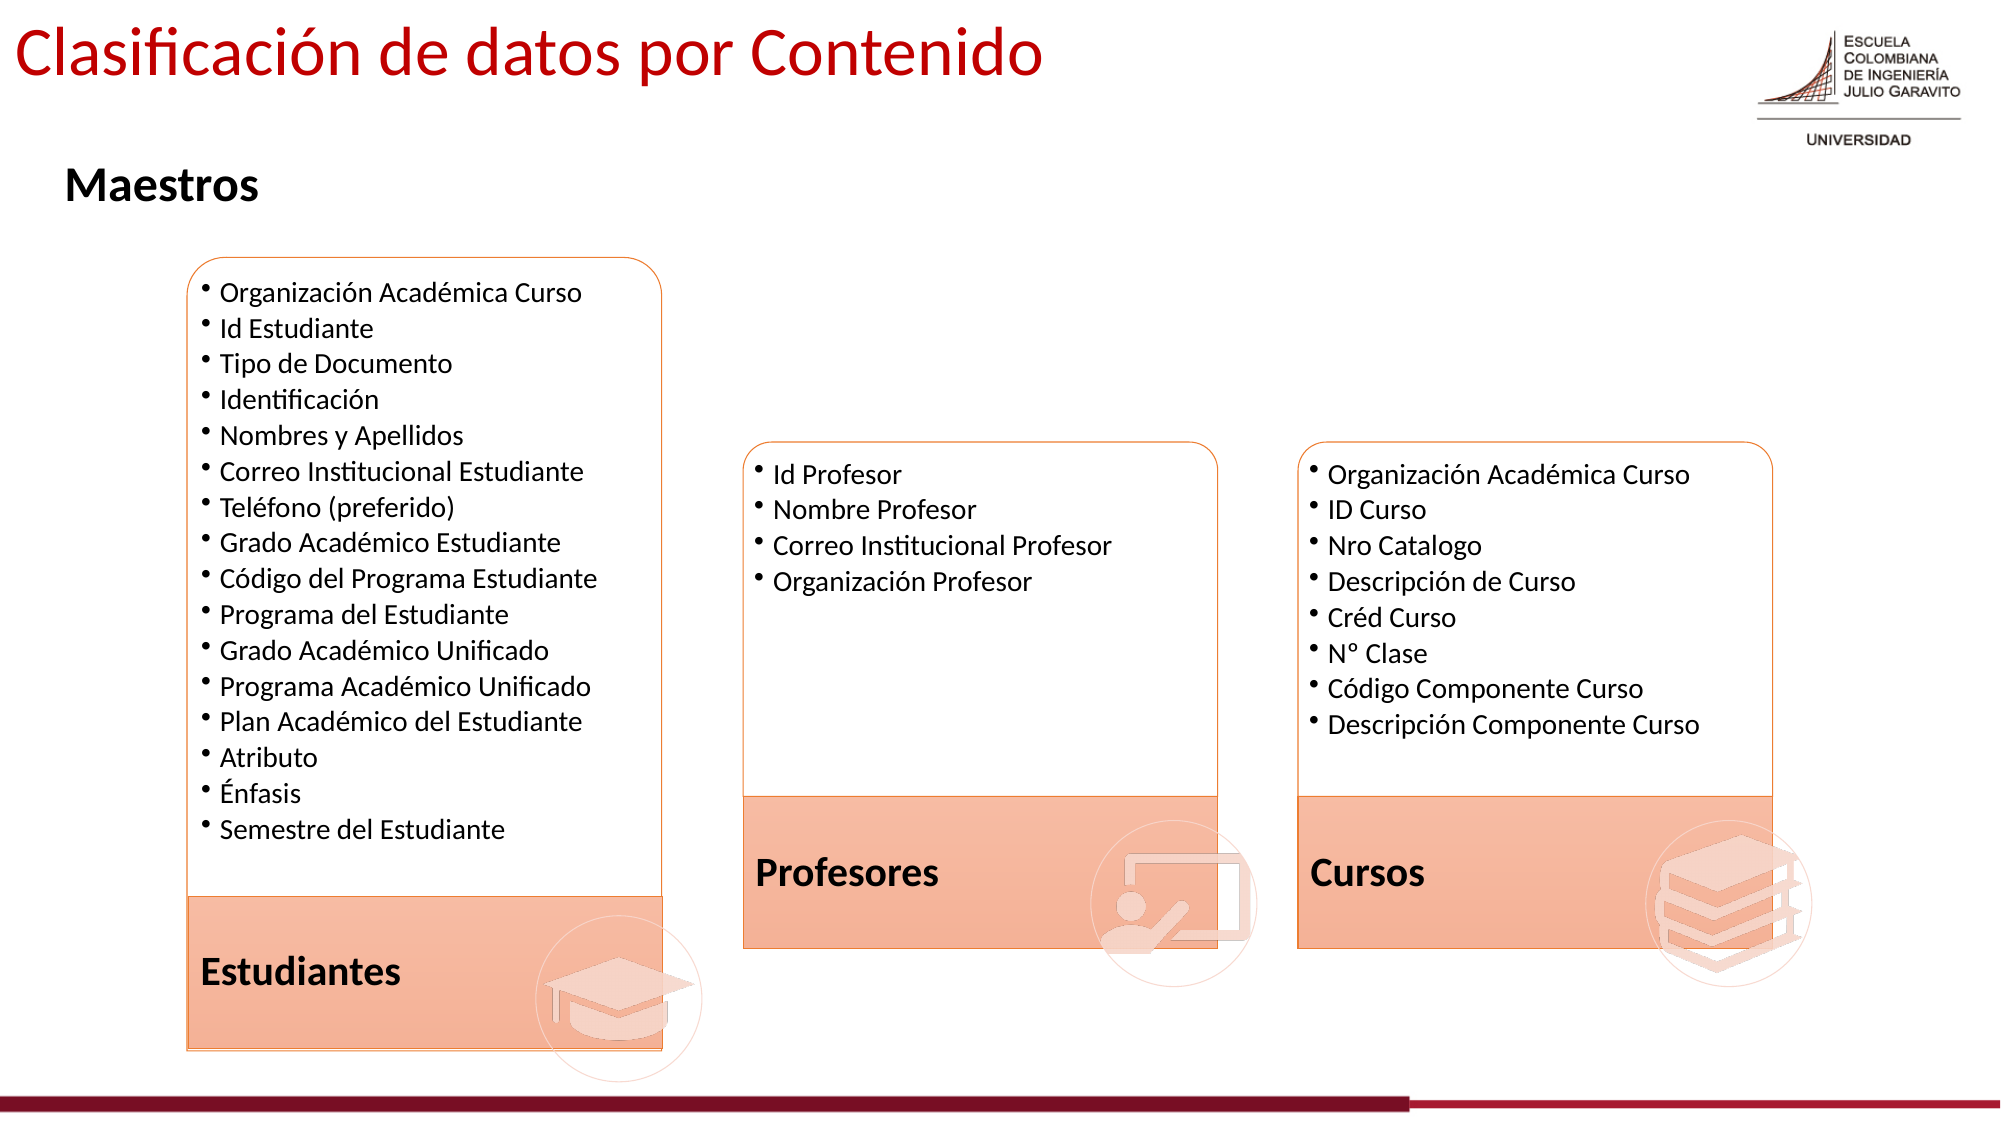

# Clasificación de datos por Contenido
Maestros
Organización Académica Curso
Id Estudiante
Tipo de Documento
Identificación
Nombres y Apellidos
Correo Institucional Estudiante
Teléfono (preferido)
Grado Académico Estudiante
Código del Programa Estudiante
Programa del Estudiante
Grado Académico Unificado
Programa Académico Unificado
Plan Académico del Estudiante
Atributo
Énfasis
Semestre del Estudiante
Estudiantes
Id Profesor
Nombre Profesor
Correo Institucional Profesor
Organización Profesor
Profesores
Organización Académica Curso
ID Curso
Nro Catalogo
Descripción de Curso
Créd Curso
Nº Clase
Código Componente Curso
Descripción Componente Curso
Cursos